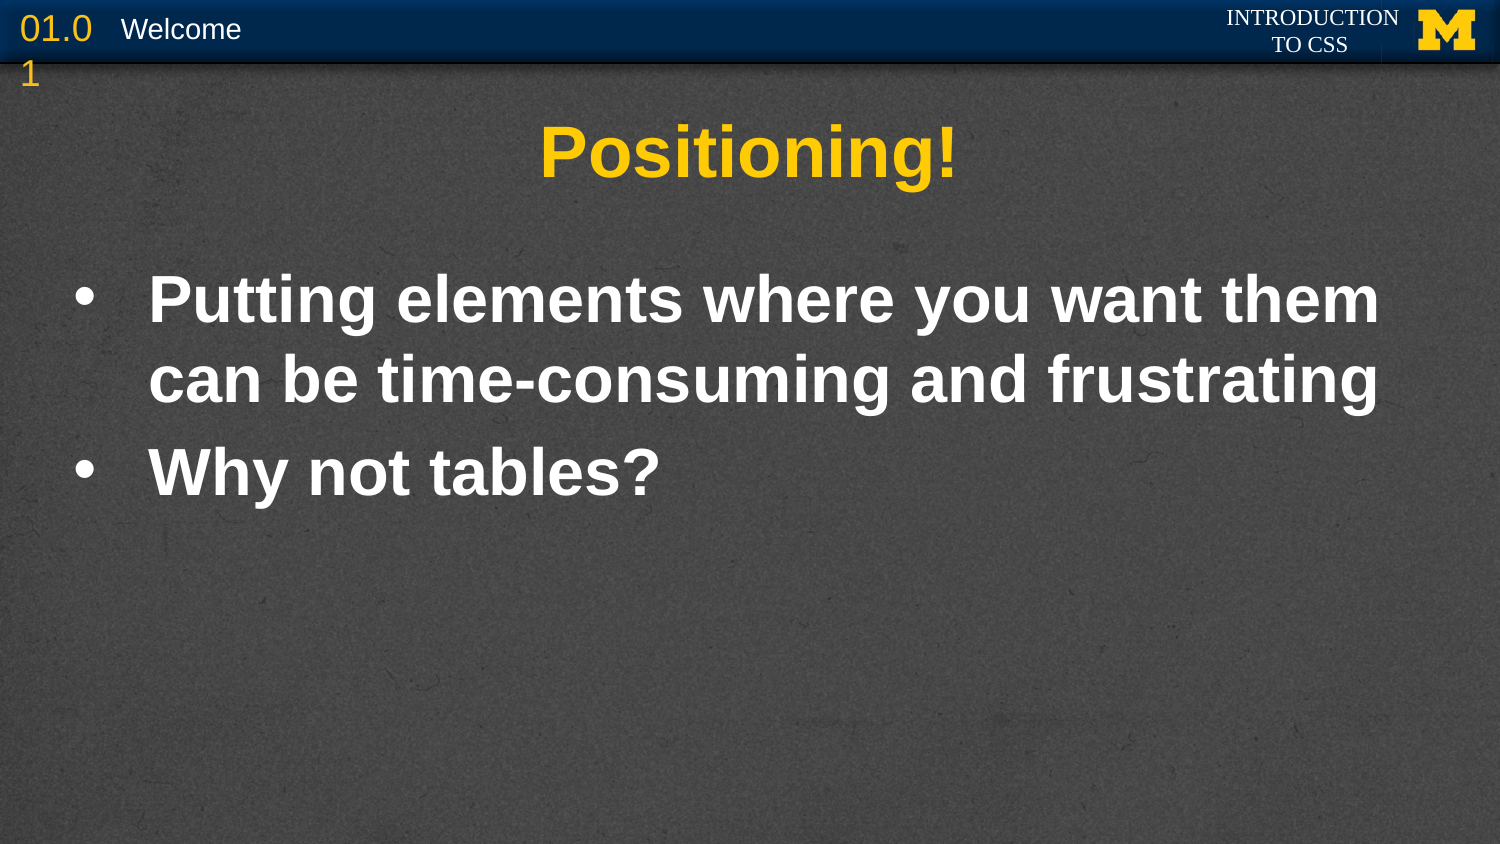

# Positioning!
Putting elements where you want them can be time-consuming and frustrating
Why not tables?